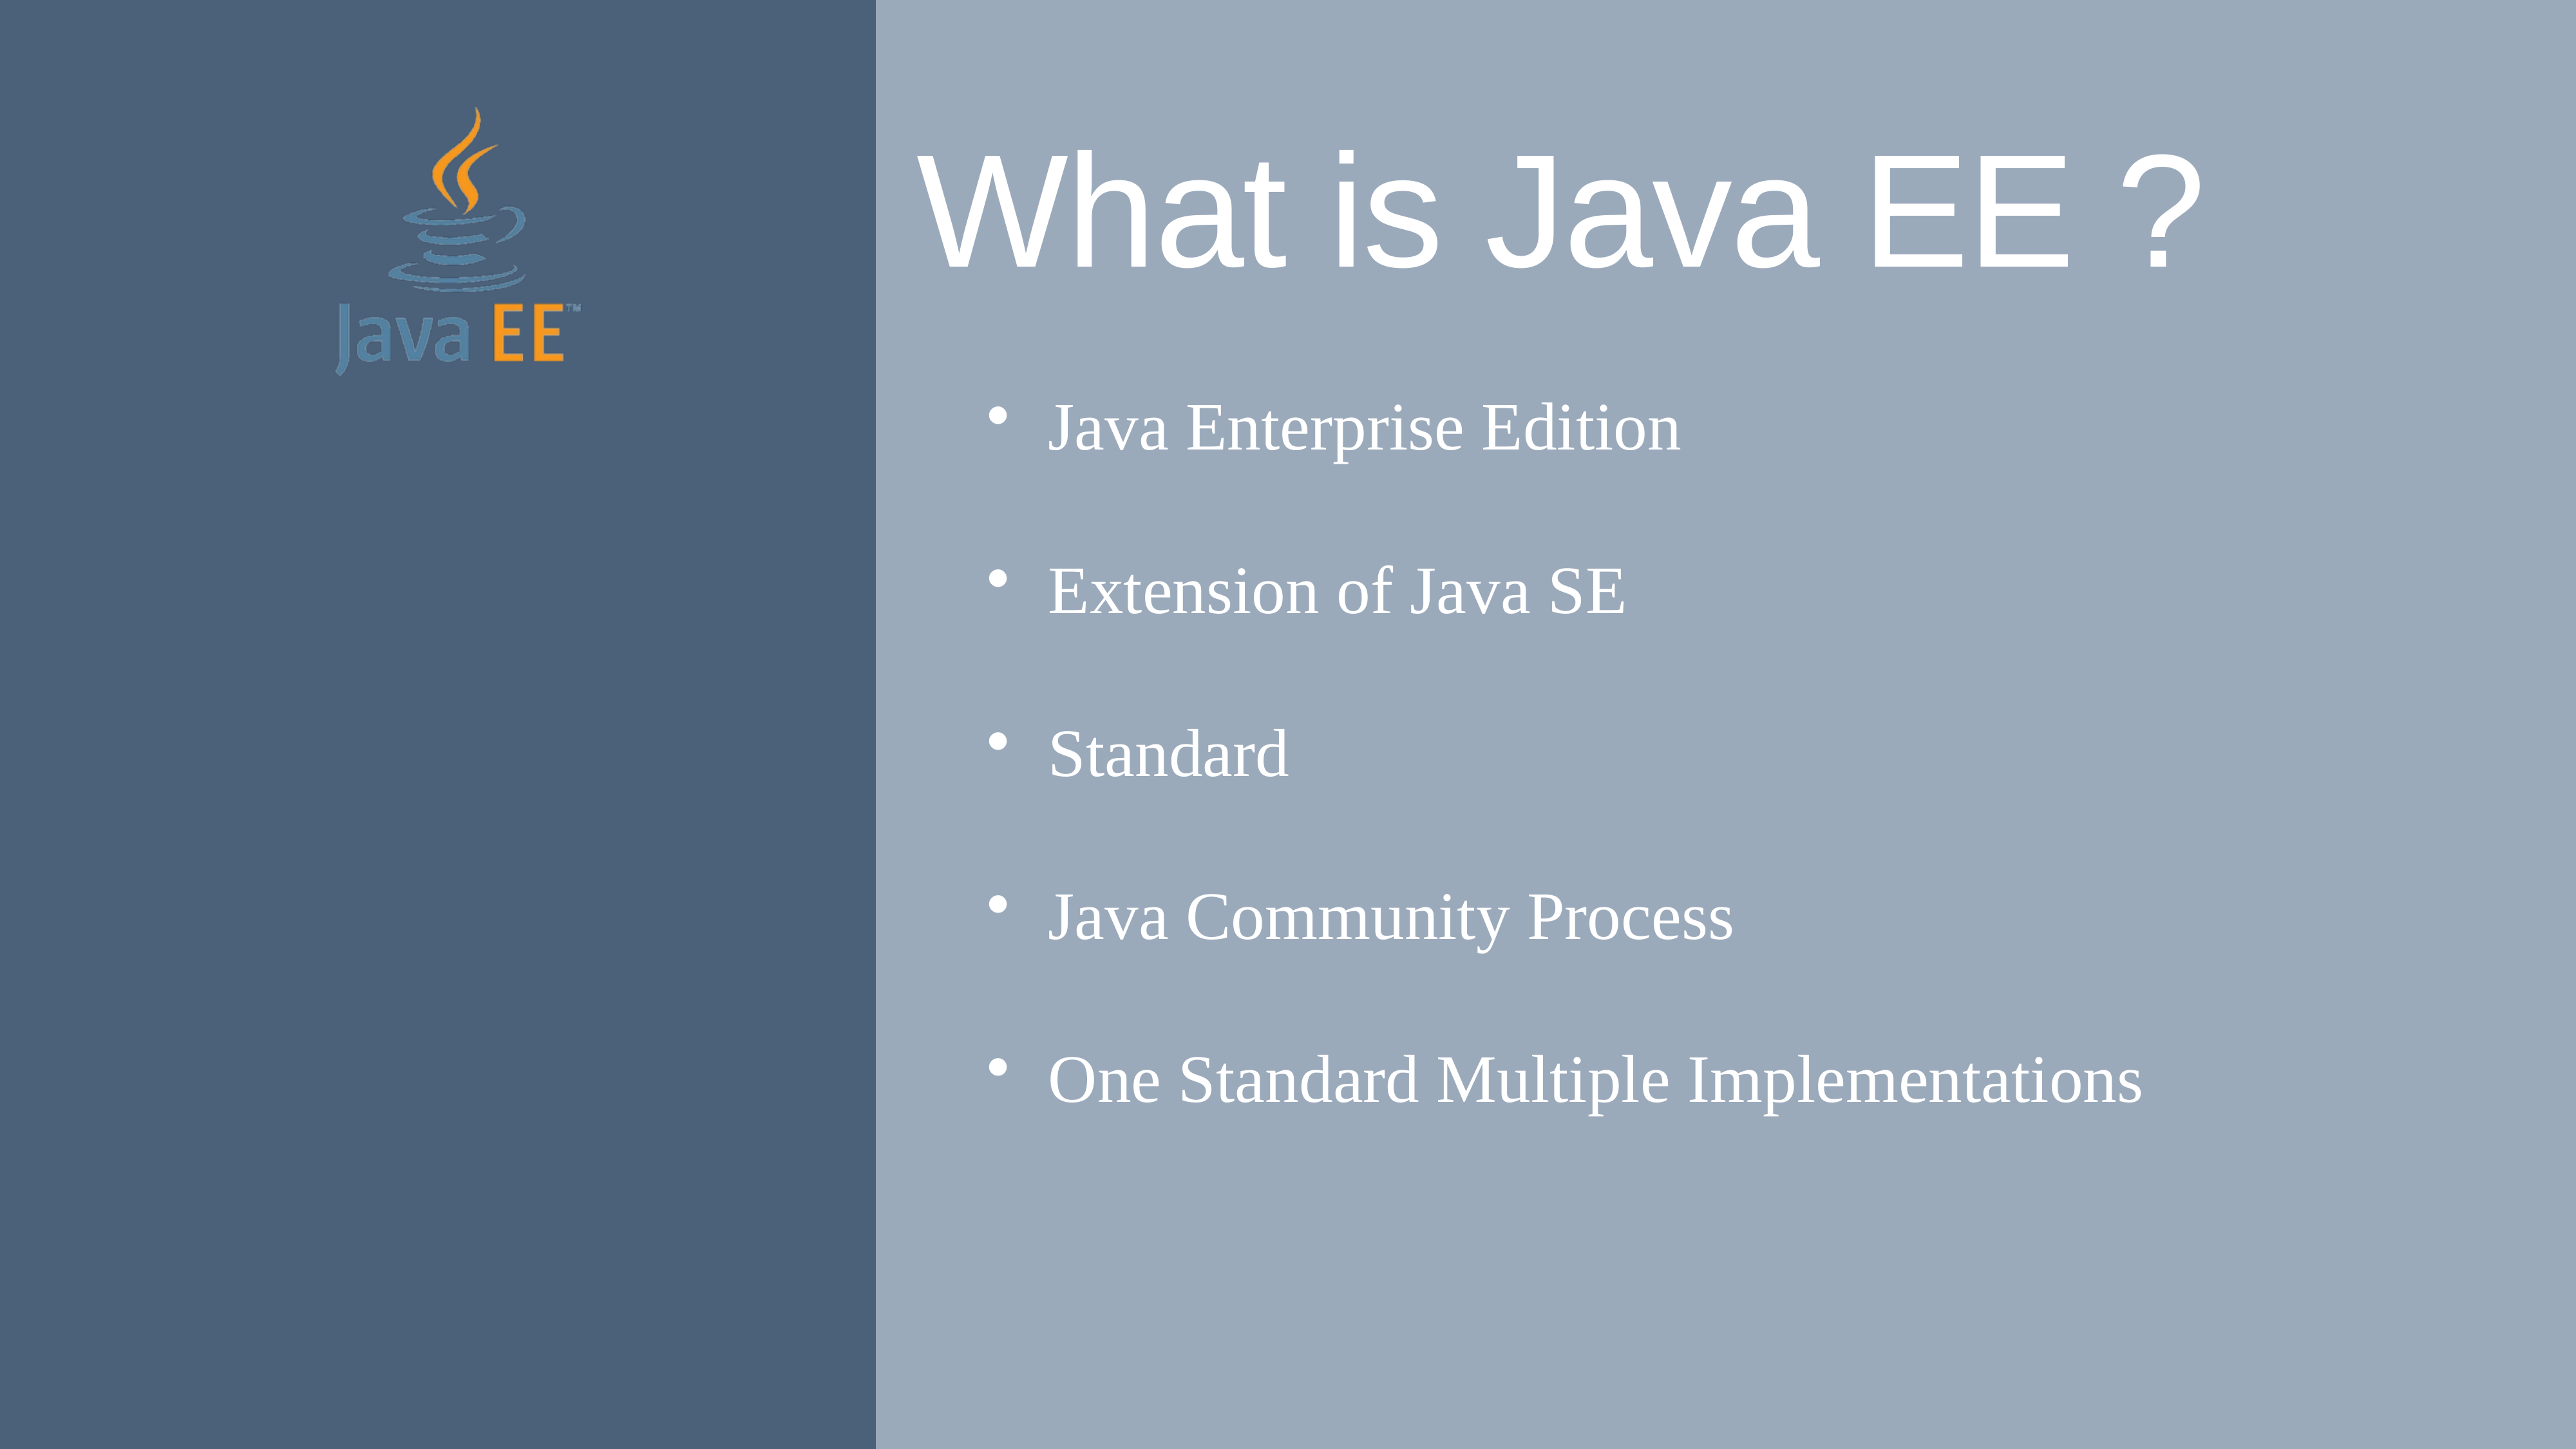

What is Java EE ?
#
Java Enterprise Edition

Extension of Java SE

Standard

Java Community Process

One Standard Multiple Implementations